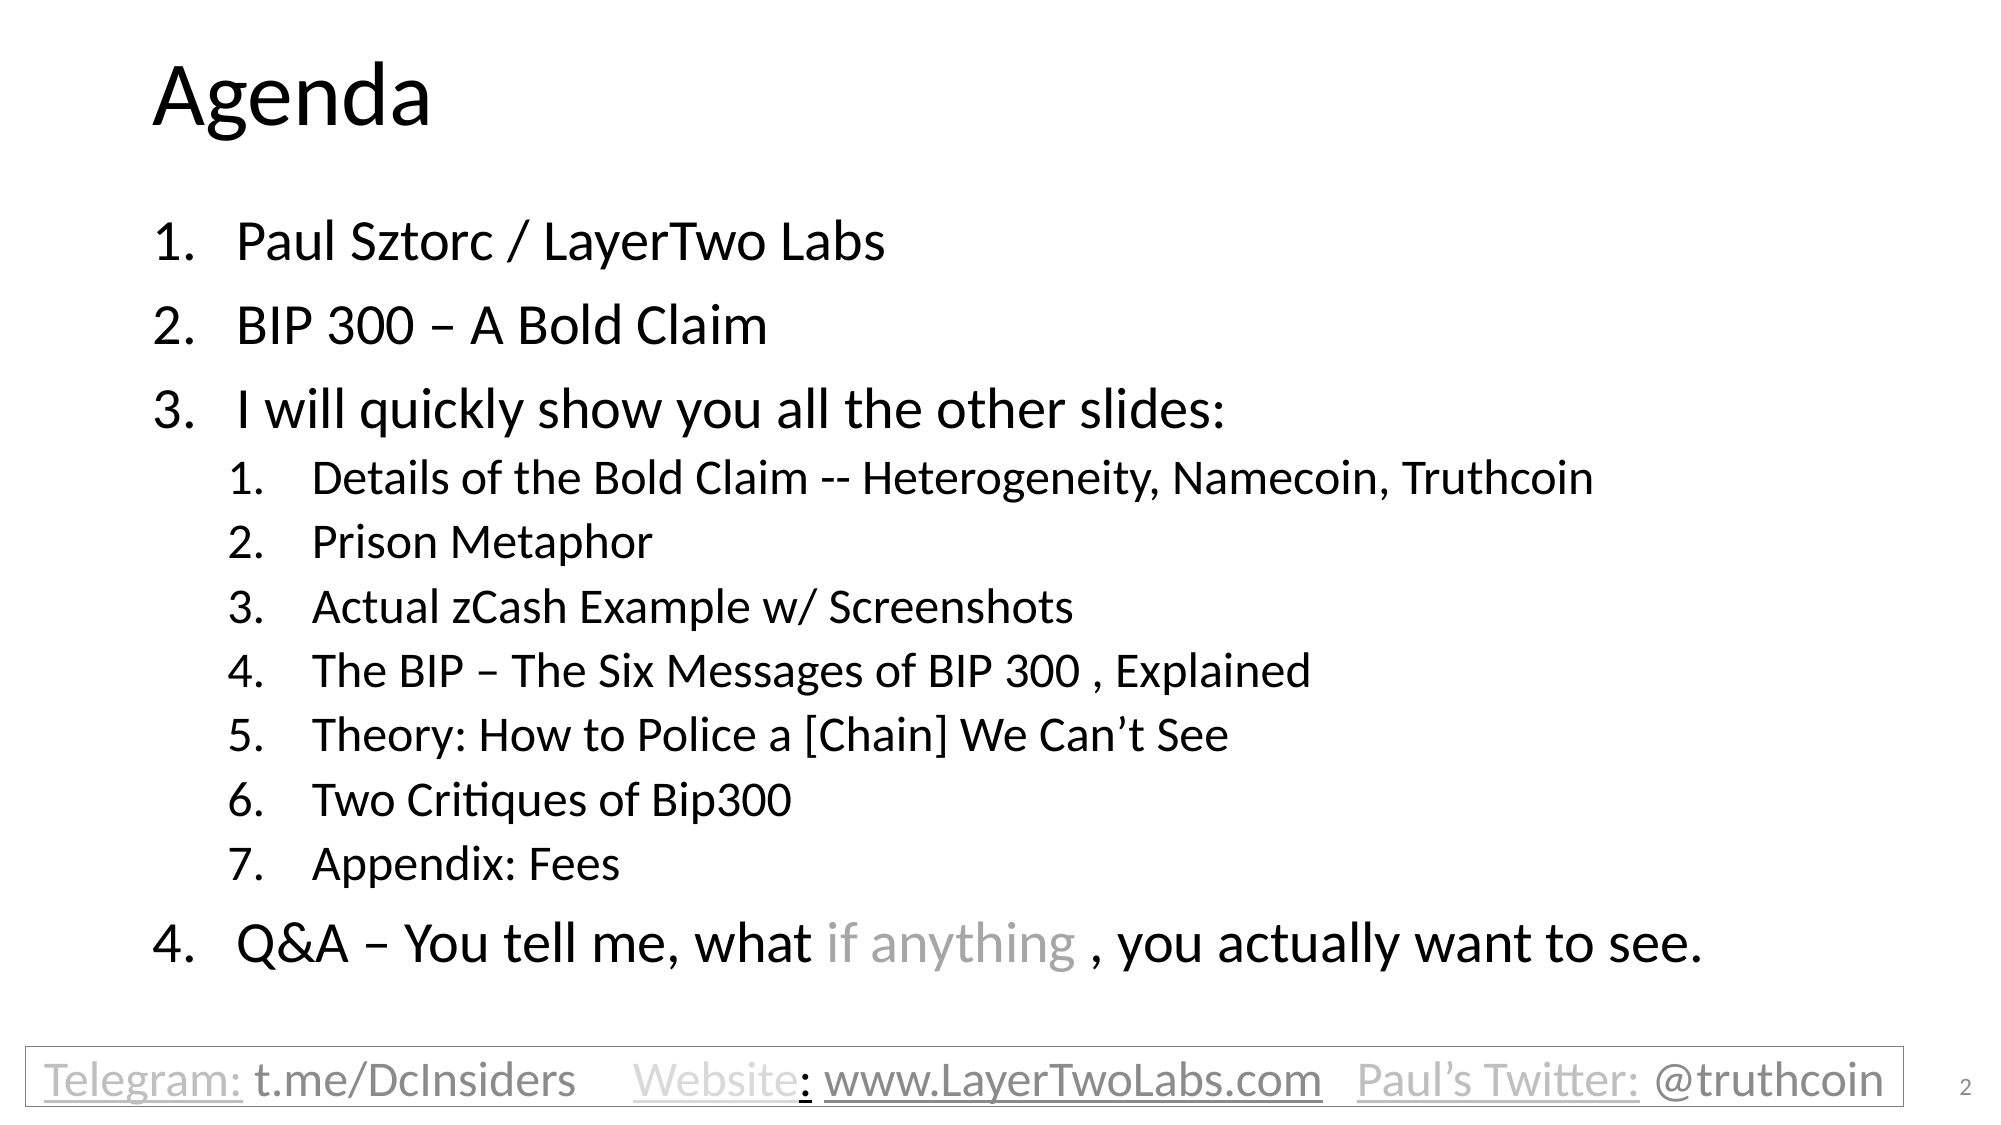

# Agenda
Paul Sztorc / LayerTwo Labs
BIP 300 – A Bold Claim
I will quickly show you all the other slides:
Details of the Bold Claim -- Heterogeneity, Namecoin, Truthcoin
Prison Metaphor
Actual zCash Example w/ Screenshots
The BIP – The Six Messages of BIP 300 , Explained
Theory: How to Police a [Chain] We Can’t See
Two Critiques of Bip300
Appendix: Fees
Q&A – You tell me, what if anything , you actually want to see.
Telegram: t.me/DcInsiders     Website: www.LayerTwoLabs.com   Paul’s Twitter: @truthcoin
2